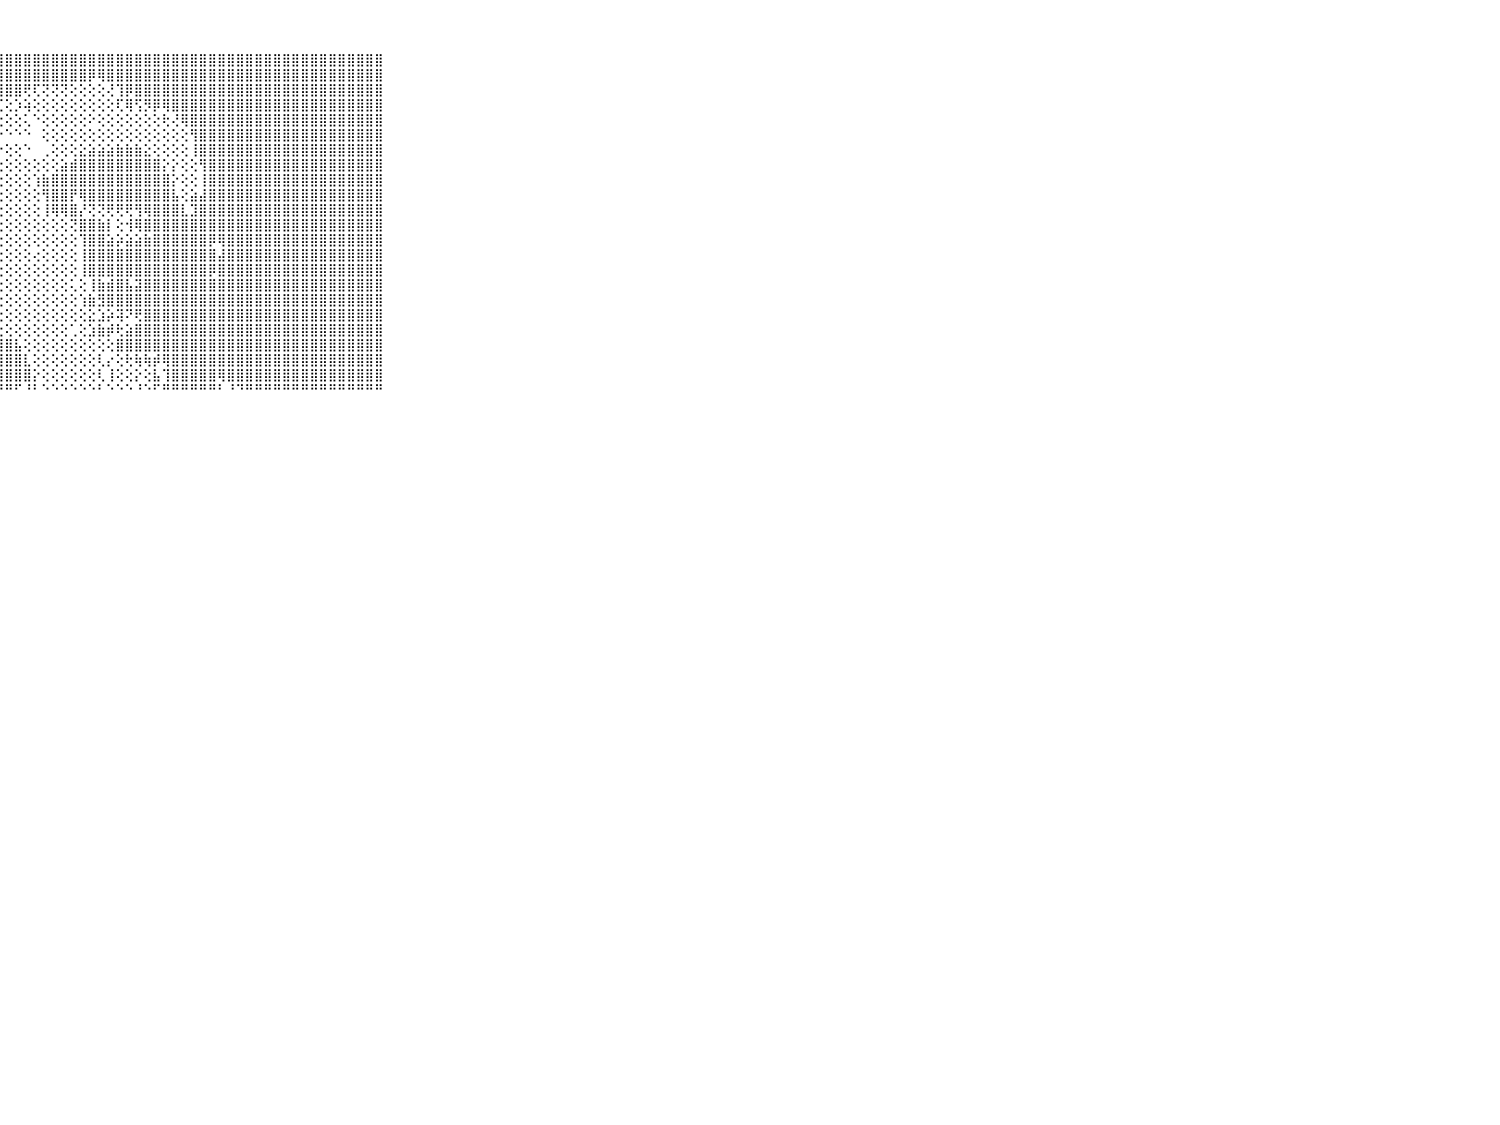

⠀⠀⠀⠀⠀⠀⠀⠀⠀⠀⠀⣿⣿⣿⣿⣿⣿⣿⣿⣿⣿⣿⣿⣿⣿⣿⣿⣿⣿⣿⣿⣿⣿⣿⣿⣿⣿⣿⣿⣿⣿⣿⣿⣿⣿⣿⣿⣿⣿⣿⣿⣿⣿⣿⣿⣿⣿⣿⣿⣿⣿⣿⣿⣿⣿⣿⣿⣿⣿⠀⠀⠀⠀⠀⠀⠀⠀⠀⠀⠀⠀
⠀⠀⠀⠀⠀⠀⠀⠀⠀⠀⠀⣿⣿⣿⣿⣿⣿⣿⣿⣿⣿⣿⣿⣿⣿⣿⣿⣿⣿⣿⣿⣿⣿⣿⣿⣿⣿⡿⢿⣿⣿⣿⣿⣿⣿⣿⣿⣿⣿⣿⣿⣿⣿⣿⣿⣿⣿⣿⣿⣿⣿⣿⣿⣿⣿⣿⣿⣿⣿⠀⠀⠀⠀⠀⠀⠀⠀⠀⠀⠀⠀
⠀⠀⠀⠀⠀⠀⠀⠀⠀⠀⠀⣿⣿⣿⣿⣿⣿⣿⣿⣿⣿⣿⣿⣿⣿⣿⣿⣿⣿⣿⢟⢏⢝⢝⢝⢕⢕⢕⢕⢜⢹⡿⣿⣿⣿⣿⣿⣿⣿⣿⣿⣿⣿⣿⣿⣿⣿⣿⣿⣿⣿⣿⣿⣿⣿⣿⣿⣿⣿⠀⠀⠀⠀⠀⠀⠀⠀⠀⠀⠀⠀
⠀⠀⠀⠀⠀⠀⠀⠀⠀⠀⠀⣿⣿⣿⣿⣿⣿⣿⣿⣿⣿⣿⣿⣿⣿⣿⡟⢏⢕⡱⢵⢕⢕⢕⢕⢕⢕⢕⢕⢕⢏⢿⢫⡻⡿⢿⣿⣿⣿⣿⣿⣿⣿⣿⣿⣿⣿⣿⣿⣿⣿⣿⣿⣿⣿⣿⣿⣿⣿⠀⠀⠀⠀⠀⠀⠀⠀⠀⠀⠀⠀
⠀⠀⠀⠀⠀⠀⠀⠀⠀⠀⠀⣿⣿⣿⣿⣿⣿⣿⣿⣿⣿⣿⣿⡿⢟⢏⢗⢕⢕⢕⢅⠑⢕⢕⢕⢕⢕⠕⢕⢕⢕⢕⢕⢕⢕⢗⢜⢿⣿⣿⣿⣿⣿⣿⣿⣿⣿⣿⣿⣿⣿⣿⣿⣿⣿⣿⣿⣿⣿⠀⠀⠀⠀⠀⠀⠀⠀⠀⠀⠀⠀
⠀⠀⠀⠀⠀⠀⠀⠀⠀⠀⠀⣿⣿⣿⣿⣿⣿⣿⣿⣿⣿⣿⣿⢵⢵⢔⠐⠑⠑⠑⠑⠀⢕⢕⢕⢕⢕⢕⢕⢕⢕⢕⢕⢕⢕⢕⢕⢕⢻⣿⣿⣿⣿⣿⣿⣿⣿⣿⣿⣿⣿⣿⣿⣿⣿⣿⣿⣿⣿⠀⠀⠀⠀⠀⠀⠀⠀⠀⠀⠀⠀
⠀⠀⠀⠀⠀⠀⠀⠀⠀⠀⠀⣿⣿⣿⣿⣿⣿⣿⣿⣿⣿⣿⡿⢇⢕⢕⢕⠕⢕⢕⠑⠀⢀⢕⢕⢕⣕⣵⣵⣵⣷⣷⣷⣕⢕⢕⢕⢕⢸⣿⣿⣿⣿⣿⣿⣿⣿⣿⣿⣿⣿⣿⣿⣿⣿⣿⣿⣿⣿⠀⠀⠀⠀⠀⠀⠀⠀⠀⠀⠀⠀
⠀⠀⠀⠀⠀⠀⠀⠀⠀⠀⠀⣿⣿⣿⣿⣿⣿⣿⣿⣿⣿⢿⢇⢕⢕⢕⢕⢕⢕⢕⢕⢕⢕⢕⣵⣾⣿⣿⣿⣿⣿⣿⣿⣿⣿⡕⡕⢕⢕⢻⣿⣿⣿⣿⣿⣿⣿⣿⣿⣿⣿⣿⣿⣿⣿⣿⣿⣿⣿⠀⠀⠀⠀⠀⠀⠀⠀⠀⠀⠀⠀
⠀⠀⠀⠀⠀⠀⠀⠀⠀⠀⠀⣿⣿⣿⣿⣿⣿⣿⣿⣿⣿⣯⢕⢕⢕⢕⢕⢕⢕⢕⢕⢱⣷⣿⣿⣿⣿⣿⣿⣿⣿⣿⣿⣿⣿⣿⡕⢕⢕⢸⣿⣿⣿⣿⣿⣿⣿⣿⣿⣿⣿⣿⣿⣿⣿⣿⣿⣿⣿⠀⠀⠀⠀⠀⠀⠀⠀⠀⠀⠀⠀
⠀⠀⠀⠀⠀⠀⠀⠀⠀⠀⠀⣿⣿⣿⣿⣿⣿⣿⣿⣿⣿⣿⢇⢕⢕⢕⢕⢕⢕⢕⢕⢕⢻⣿⣿⡟⢿⣿⣿⣿⣿⣿⣿⣿⣿⣿⣧⢕⣵⣼⣿⣿⣿⣿⣿⣿⣿⣿⣿⣿⣿⣿⣿⣿⣿⣿⣿⣿⣿⠀⠀⠀⠀⠀⠀⠀⠀⠀⠀⠀⠀
⠀⠀⠀⠀⠀⠀⠀⠀⠀⠀⠀⣿⣿⣿⣿⣿⣿⣿⣿⣿⣿⣿⡇⢕⢕⢕⢕⢕⢕⢕⢕⢕⢸⢿⢿⣿⡜⢝⢝⢟⢟⢟⢻⢿⣿⣿⣿⣇⣹⣿⣿⣿⣿⣿⣿⣿⣿⣿⣿⣿⣿⣿⣿⣿⣿⣿⣿⣿⣿⠀⠀⠀⠀⠀⠀⠀⠀⠀⠀⠀⠀
⠀⠀⠀⠀⠀⠀⠀⠀⠀⠀⠀⣿⣿⣿⣿⣿⣿⣿⣿⣿⣿⣿⡇⢕⢕⢕⢕⢕⢕⢕⢕⢕⢕⢕⢕⢝⣿⣿⣷⡇⢕⢺⢿⣿⣿⣿⣿⣿⣿⣿⣿⣿⣿⣿⣿⣿⣿⣿⣿⣿⣿⣿⣿⣿⣿⣿⣿⣿⣿⠀⠀⠀⠀⠀⠀⠀⠀⠀⠀⠀⠀
⠀⠀⠀⠀⠀⠀⠀⠀⠀⠀⠀⣿⣿⣿⣿⣿⣿⣿⣿⣿⣿⣿⣿⡕⢕⢕⢕⢕⢕⢕⢕⢕⢕⢕⢕⢕⢹⣿⣿⣵⡵⣵⣵⣷⣿⣿⣿⣿⣿⣿⡿⢿⣿⣿⣿⣿⣿⣿⣿⣿⣿⣿⣿⣿⣿⣿⣿⣿⣿⠀⠀⠀⠀⠀⠀⠀⠀⠀⠀⠀⠀
⠀⠀⠀⠀⠀⠀⠀⠀⠀⠀⠀⣿⣿⣿⣿⣿⣿⣿⣿⣿⣿⣿⣿⣧⢕⢕⢕⢕⢕⢕⢕⢔⢕⢕⢕⢕⢸⣿⣿⣿⣿⣿⣿⣿⣿⣿⣿⣿⣿⣿⣿⣼⣿⣿⣿⣿⣿⣿⣿⣿⣿⣿⣿⣿⣿⣿⣿⣿⣿⠀⠀⠀⠀⠀⠀⠀⠀⠀⠀⠀⠀
⠀⠀⠀⠀⠀⠀⠀⠀⠀⠀⠀⣿⣿⣿⣿⣿⣿⣿⣿⣿⣿⣿⣿⣿⣇⢕⢕⢕⢕⢕⢕⢕⢕⢕⢕⢕⢸⣿⣿⣿⣿⣿⣿⣿⣿⣿⣿⣿⣿⣿⡿⣿⣿⣿⣿⣿⣿⣿⣿⣿⣿⣿⣿⣿⣿⣿⣿⣿⣿⠀⠀⠀⠀⠀⠀⠀⠀⠀⠀⠀⠀
⠀⠀⠀⠀⠀⠀⠀⠀⠀⠀⠀⣿⣿⣿⣿⣿⣿⣿⣿⣿⣿⣿⣿⣿⢟⢕⢕⢕⢕⢕⢕⢕⢕⢕⢕⢅⢕⢸⣷⣾⣿⣧⣽⣿⣿⣿⣿⣿⣿⣿⣿⣿⣿⣿⣿⣿⣿⣿⣿⣿⣿⣿⣿⣿⣿⣿⣿⣿⣿⠀⠀⠀⠀⠀⠀⠀⠀⠀⠀⠀⠀
⠀⠀⠀⠀⠀⠀⠀⠀⠀⠀⠀⣿⣿⣿⣿⣿⣿⣿⣿⣿⣿⣿⣿⣿⡕⢕⢕⢕⢕⢕⢕⢕⢕⢕⢕⢕⢱⣷⣻⣿⣿⣿⣿⣿⣿⣿⣿⣿⣿⣿⣿⣿⣿⣿⣿⣿⣿⣿⣿⣿⣿⣿⣿⣿⣿⣿⣿⣿⣿⠀⠀⠀⠀⠀⠀⠀⠀⠀⠀⠀⠀
⠀⠀⠀⠀⠀⠀⠀⠀⠀⠀⠀⣿⣿⣿⣿⣿⣿⣿⣿⣿⣿⣿⣿⣿⣿⡕⢕⢕⢕⢕⢕⢕⢕⢕⢕⢕⢕⣕⣱⡵⢽⠝⢟⣿⣿⣿⣿⣿⣿⣿⣿⣿⣿⣿⣿⣿⣿⣿⣿⣿⣿⣿⣿⣿⣿⣿⣿⣿⣿⠀⠀⠀⠀⠀⠀⠀⠀⠀⠀⠀⠀
⠀⠀⠀⠀⠀⠀⠀⠀⠀⠀⠀⣿⣿⣿⣿⣿⣿⣿⣿⣿⣿⣿⣿⣿⣿⣿⣧⢕⢕⢕⢕⢕⢕⢕⢕⢁⢕⣱⣷⡾⢗⣵⣿⣿⣿⣿⣿⣿⣿⣿⣿⣿⣿⣿⣿⣿⣿⣿⣿⣿⣿⣿⣿⣿⣿⣿⣿⣿⣿⠀⠀⠀⠀⠀⠀⠀⠀⠀⠀⠀⠀
⠀⠀⠀⠀⠀⠀⠀⠀⠀⠀⠀⣿⣿⣿⣿⣿⣿⣿⣿⣿⣿⣿⣿⣿⣿⣿⣿⣿⣿⣧⢕⢕⢕⢕⢕⢕⢕⢕⢕⢕⣿⣿⣿⣿⣿⣿⣿⣿⣿⣿⣿⣿⣿⣿⣿⣿⣿⣿⣿⣿⣿⣿⣿⣿⣿⣿⣿⣿⣿⠀⠀⠀⠀⠀⠀⠀⠀⠀⠀⠀⠀
⠀⠀⠀⠀⠀⠀⠀⠀⠀⠀⠀⣿⣿⣿⣿⣿⣿⣿⣿⣿⣿⣿⣿⣿⣿⣿⣿⣿⣿⣿⣇⢕⢕⢕⢕⢕⢕⢕⢇⡔⢕⢗⢷⢷⡾⢿⣿⣿⣿⣿⣿⣿⣿⣿⣿⣿⣿⣿⣿⣿⣿⣿⣿⣿⣿⣿⣿⣿⣿⠀⠀⠀⠀⠀⠀⠀⠀⠀⠀⠀⠀
⠀⠀⠀⠀⠀⠀⠀⠀⠀⠀⠀⣿⣿⣿⣿⣿⣿⣿⣿⣿⣿⣿⣿⣿⣿⣿⣿⣿⣿⣿⣿⡕⢕⢕⢕⢕⢕⢕⢇⢸⢕⢕⡕⢕⣧⢹⣿⣿⣿⣿⣿⢿⣿⣿⣿⣿⣿⣿⣿⣿⣿⣿⣿⣿⣿⣿⣿⣿⣿⠀⠀⠀⠀⠀⠀⠀⠀⠀⠀⠀⠀
⠀⠀⠀⠀⠀⠀⠀⠀⠀⠀⠀⠛⠛⠛⠛⠛⠛⠛⠛⠛⠛⠛⠛⠛⠛⠛⠛⠛⠛⠋⠘⠃⠑⠑⠑⠑⠑⠑⠃⠑⠑⠑⠘⠑⠋⠛⠛⠛⠛⠛⠛⠃⠘⠙⠛⠛⠛⠛⠛⠛⠛⠛⠛⠛⠛⠛⠛⠛⠛⠀⠀⠀⠀⠀⠀⠀⠀⠀⠀⠀⠀